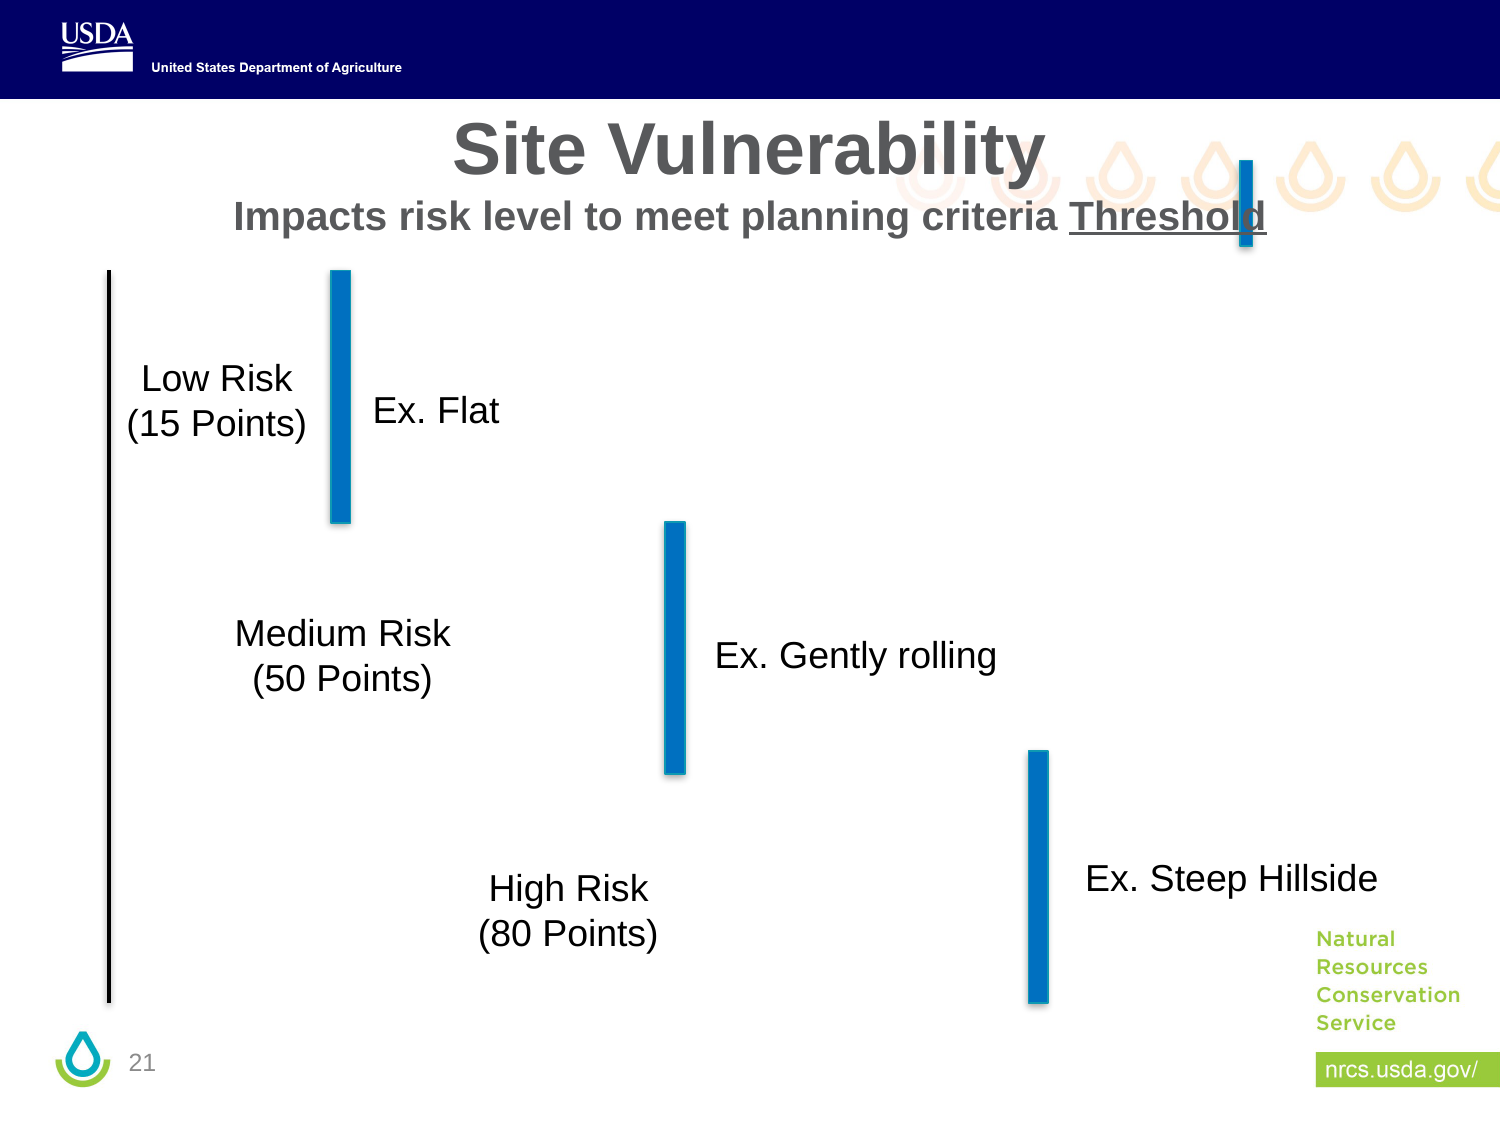

# Site Vulnerability Impacts risk level to meet planning criteria Threshold

Low Risk
(15 Points)
Ex. Flat

Medium Risk
(50 Points)
Ex. Gently rolling

Ex. Steep Hillside
High Risk
(80 Points)
21